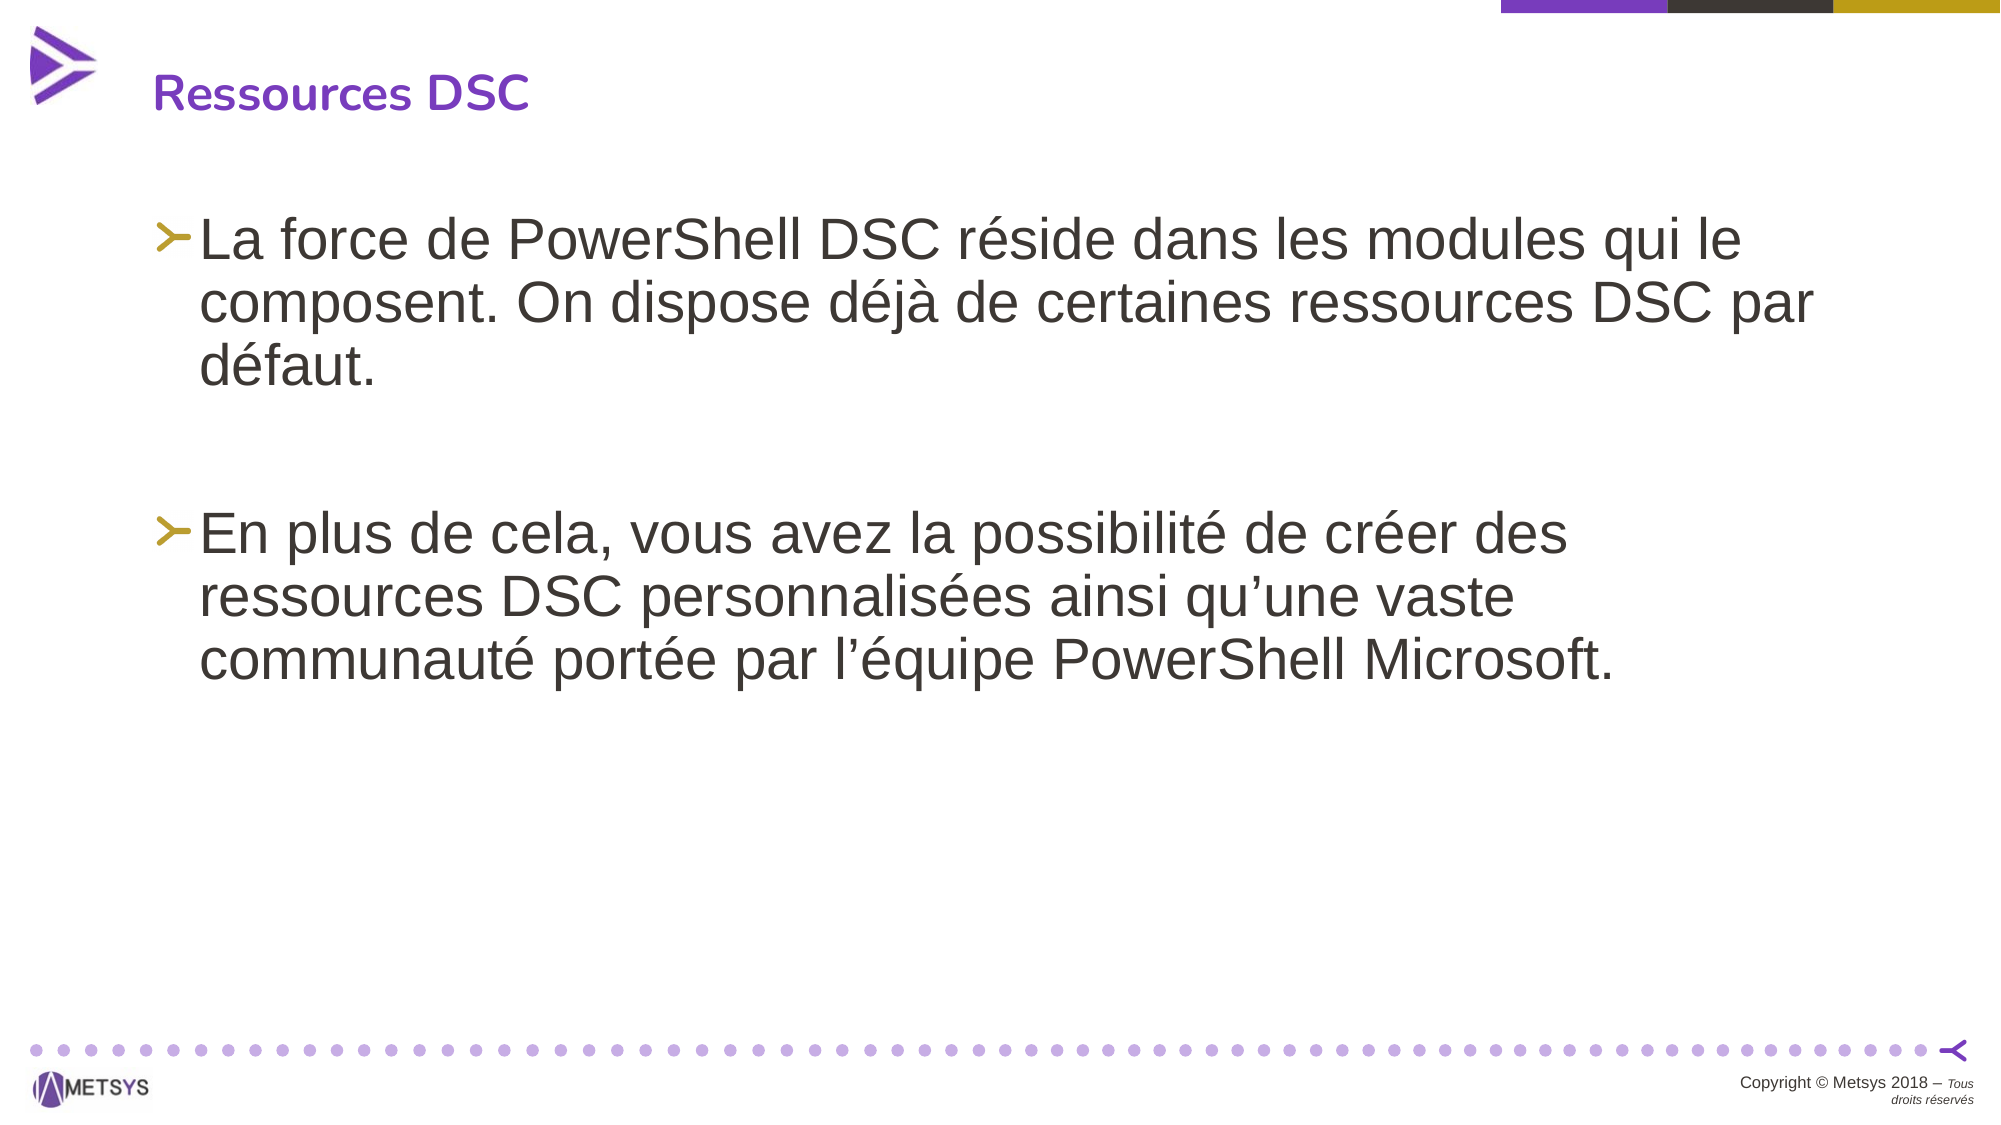

# Ressources DSC
La force de PowerShell DSC réside dans les modules qui le composent. On dispose déjà de certaines ressources DSC par défaut.

En plus de cela, vous avez la possibilité de créer des ressources DSC personnalisées ainsi qu’une vaste communauté portée par l’équipe PowerShell Microsoft.